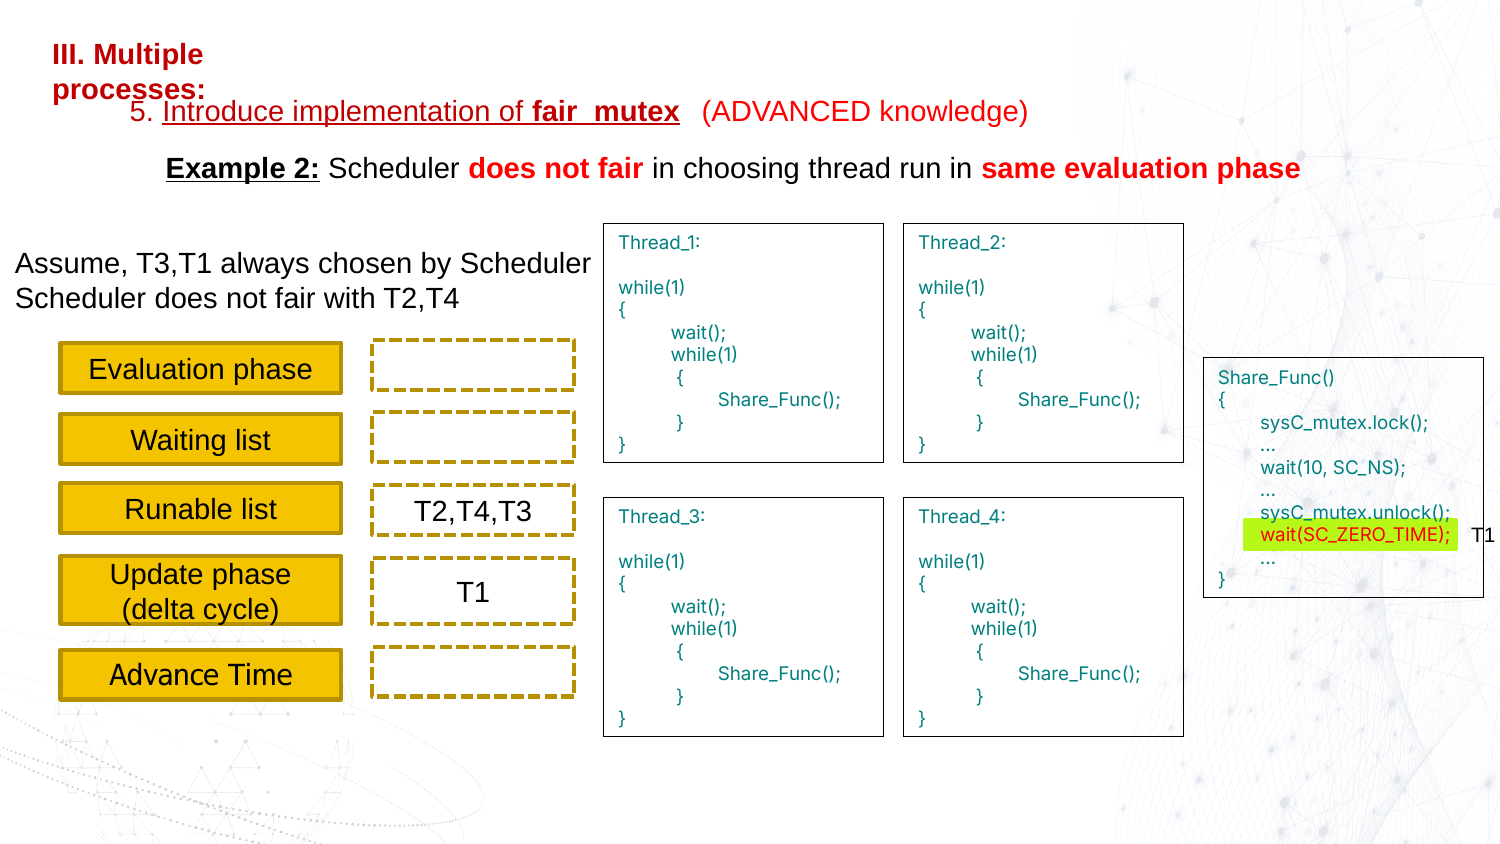

III. Multiple processes:
5. Introduce implementation of fair_mutex
(ADVANCED knowledge)
Example 2: Scheduler does not fair in choosing thread run in same evaluation phase
Thread_1:

while(1)
{
          wait();
          while(1)
           {
                   Share_Func();
           }
}
Thread_2:

while(1)
{
          wait();
          while(1)
           {
                   Share_Func();
           }
}
Assume, T3,T1 always chosen by Scheduler
Scheduler does not fair with T2,T4

Evaluation phase
Share_Func()
{
        sysC_mutex.lock();
        …
        wait(10, SC_NS);
        …
        sysC_mutex.unlock();
        wait(SC_ZERO_TIME);
        …
}

Waiting list
Runable list
T2,T4,T3
Thread_3:

while(1)
{
          wait();
          while(1)
           {
                   Share_Func();
           }
}
Thread_4:

while(1)
{
          wait();
          while(1)
           {
                   Share_Func();
           }
}
T1

Update phase (delta cycle)
T1

Advance Time